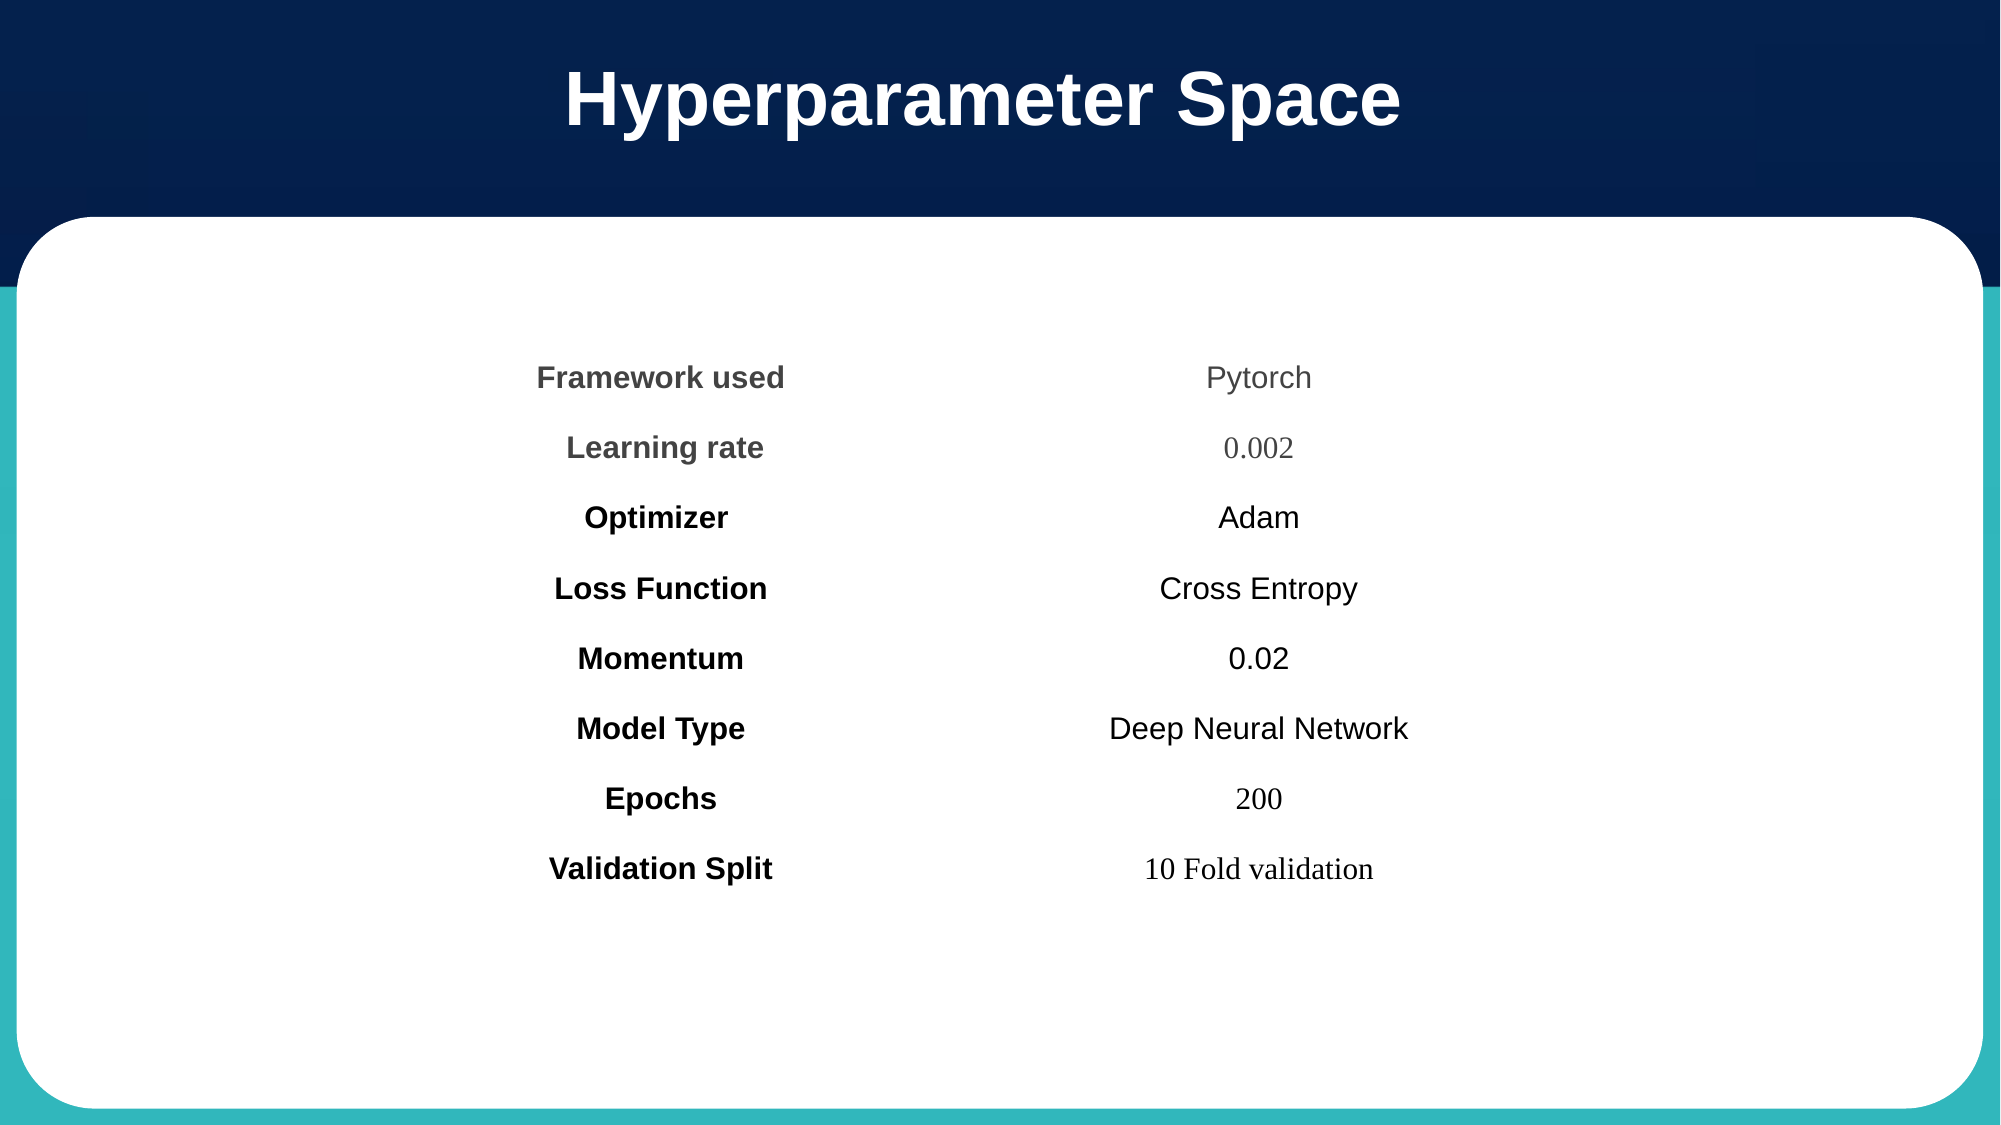

Hyperparameter Space

| Framework used | Pytorch |
| --- | --- |
| Learning rate | 0.002 |
| Optimizer | Adam |
| Loss Function | Cross Entropy |
| Momentum | 0.02 |
| Model Type | Deep Neural Network |
| Epochs | 200 |
| Validation Split | 10 Fold validation |
| Batch Size | 2048 |